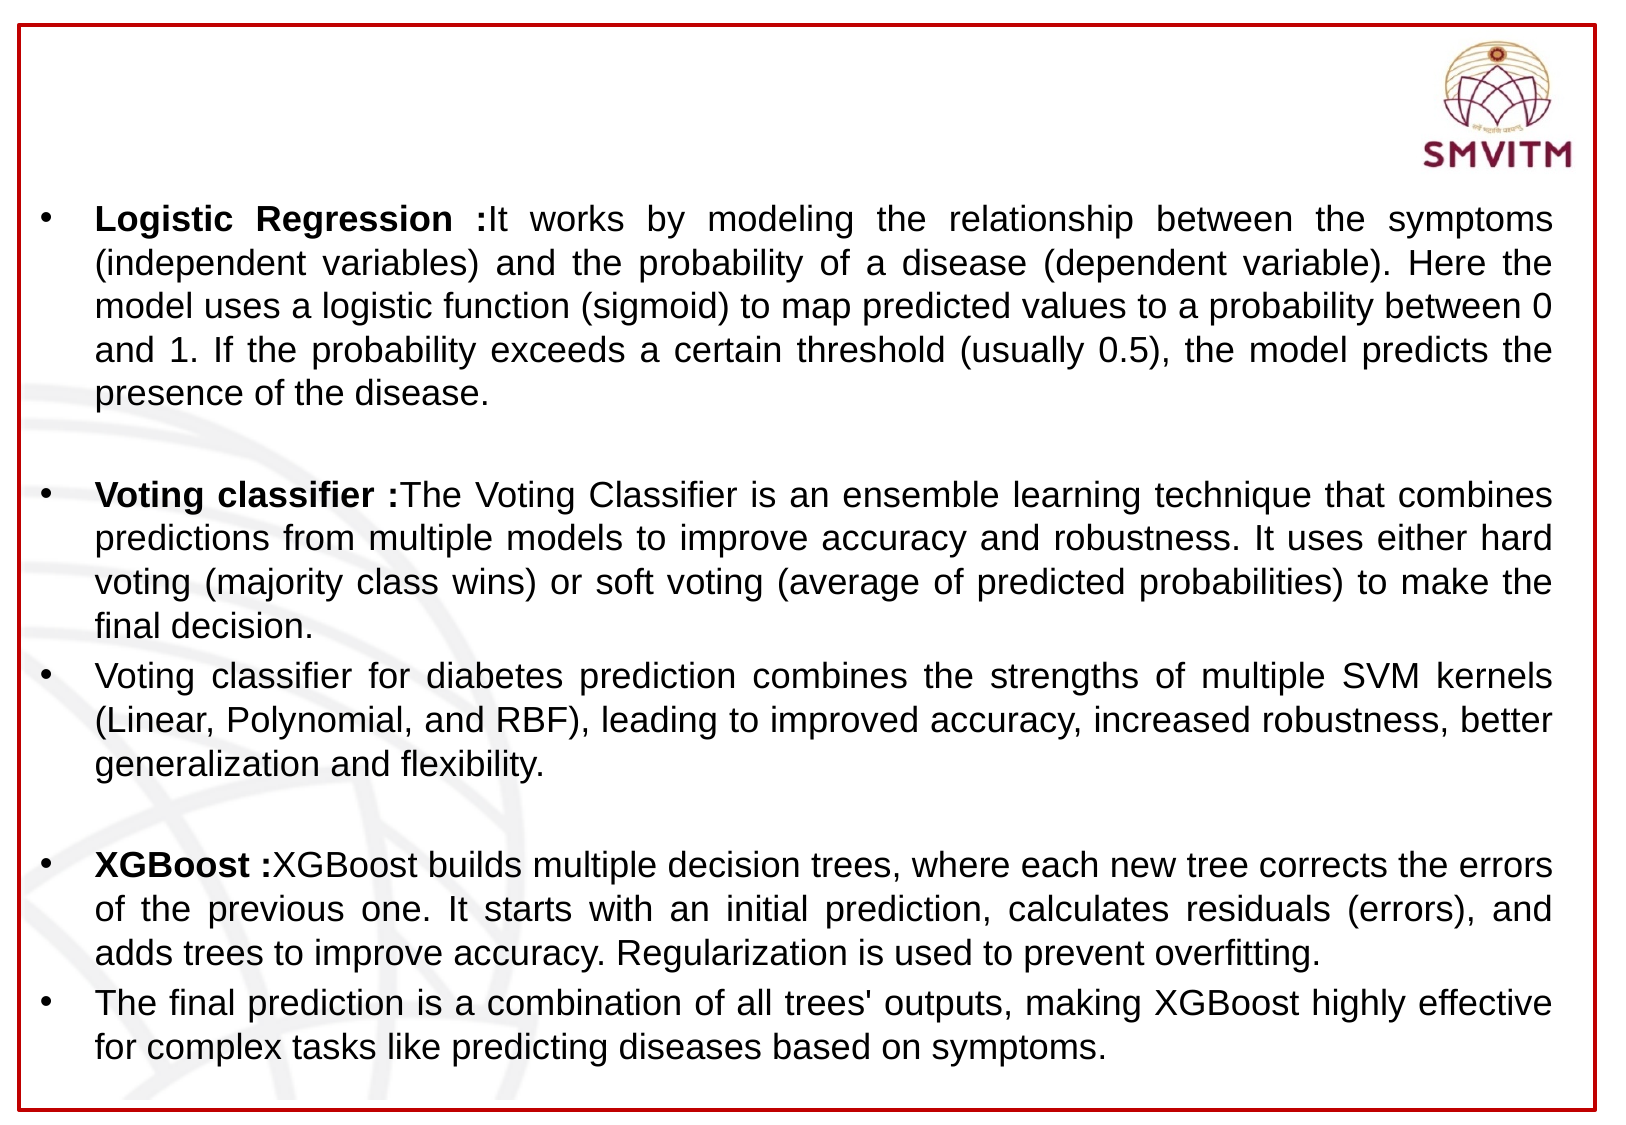

Logistic Regression :It works by modeling the relationship between the symptoms (independent variables) and the probability of a disease (dependent variable). Here the model uses a logistic function (sigmoid) to map predicted values to a probability between 0 and 1. If the probability exceeds a certain threshold (usually 0.5), the model predicts the presence of the disease.

Voting classifier :The Voting Classifier is an ensemble learning technique that combines predictions from multiple models to improve accuracy and robustness. It uses either hard voting (majority class wins) or soft voting (average of predicted probabilities) to make the final decision.
Voting classifier for diabetes prediction combines the strengths of multiple SVM kernels (Linear, Polynomial, and RBF), leading to improved accuracy, increased robustness, better generalization and flexibility.

XGBoost :XGBoost builds multiple decision trees, where each new tree corrects the errors of the previous one. It starts with an initial prediction, calculates residuals (errors), and adds trees to improve accuracy. Regularization is used to prevent overfitting.
The final prediction is a combination of all trees' outputs, making XGBoost highly effective for complex tasks like predicting diseases based on symptoms.